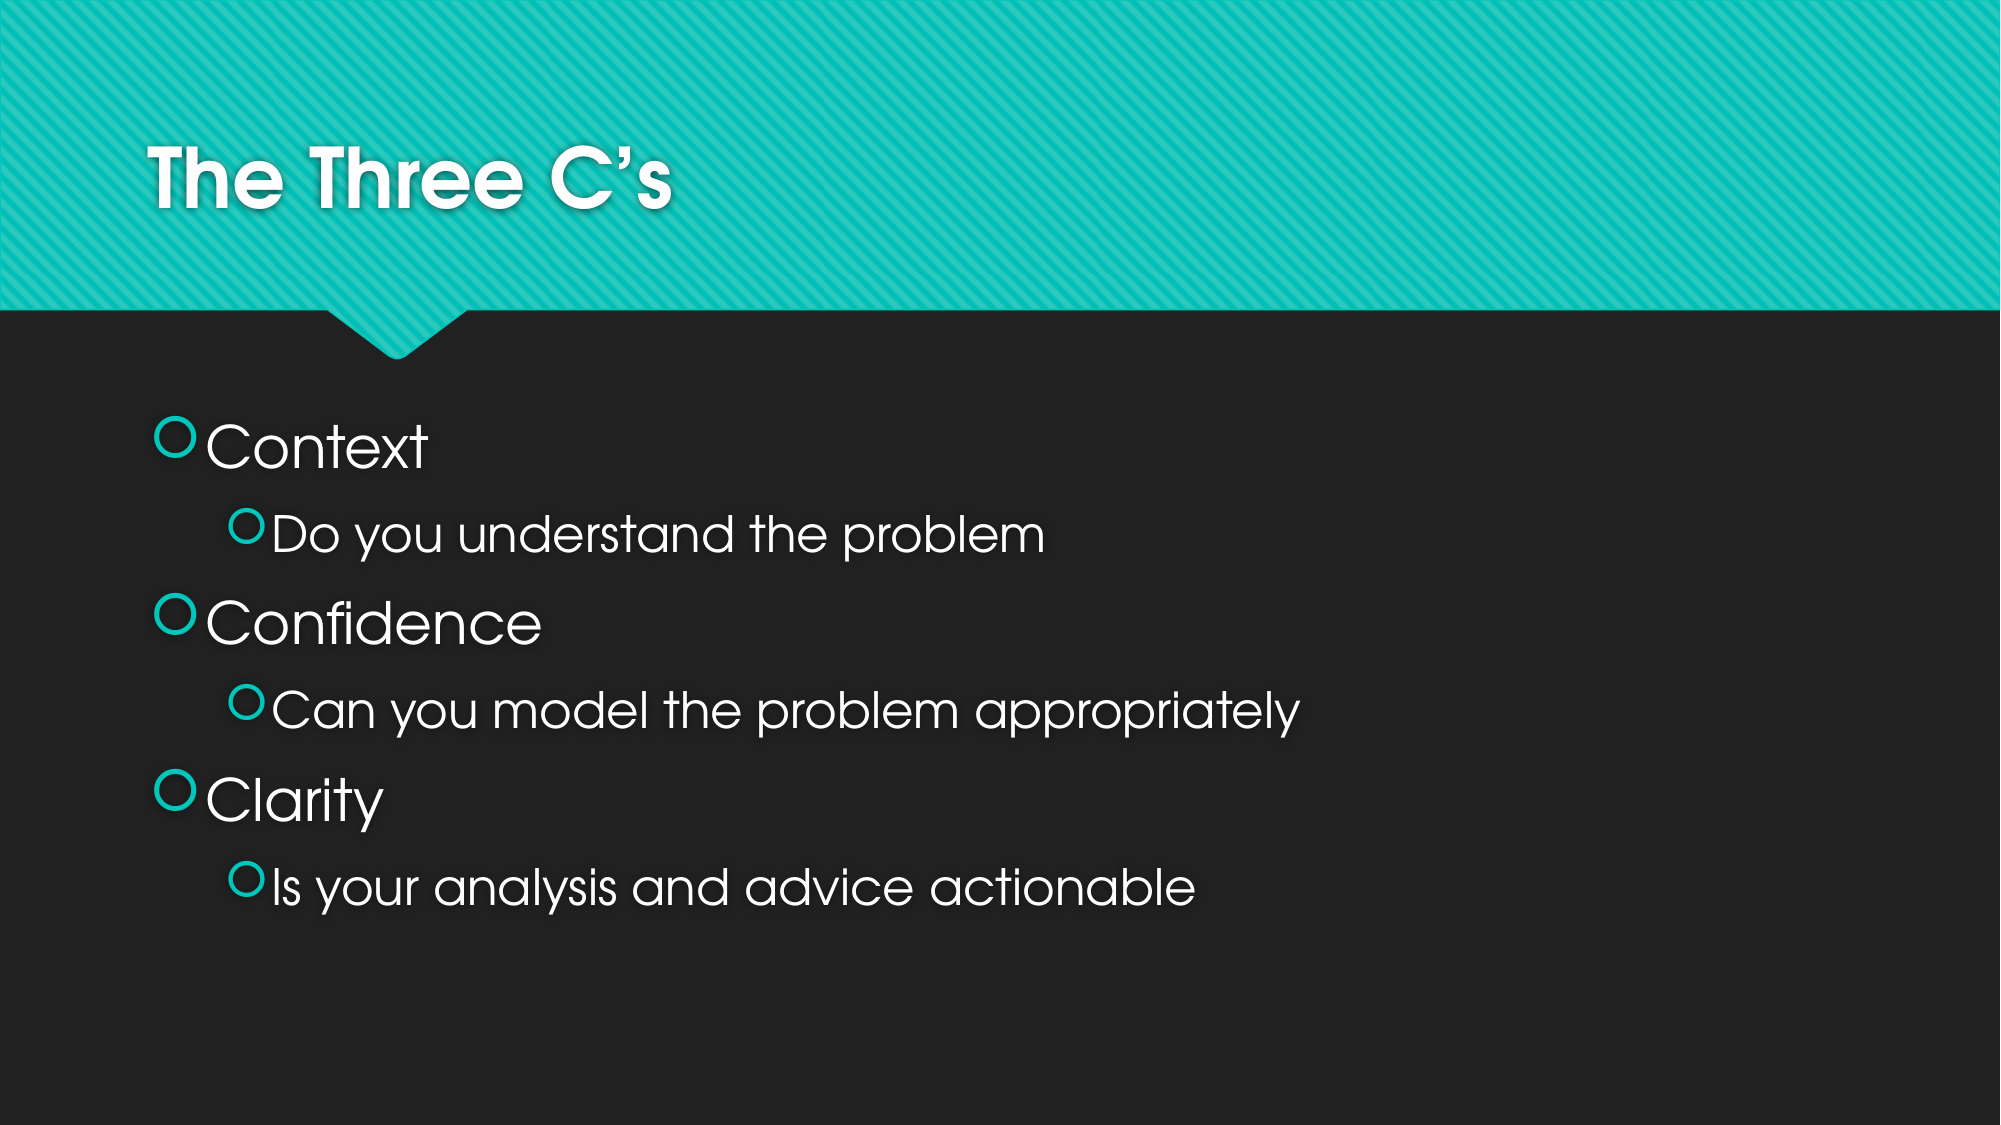

# The Three C’s
Context
Do you understand the problem
Confidence
Can you model the problem appropriately
Clarity
Is your analysis and advice actionable